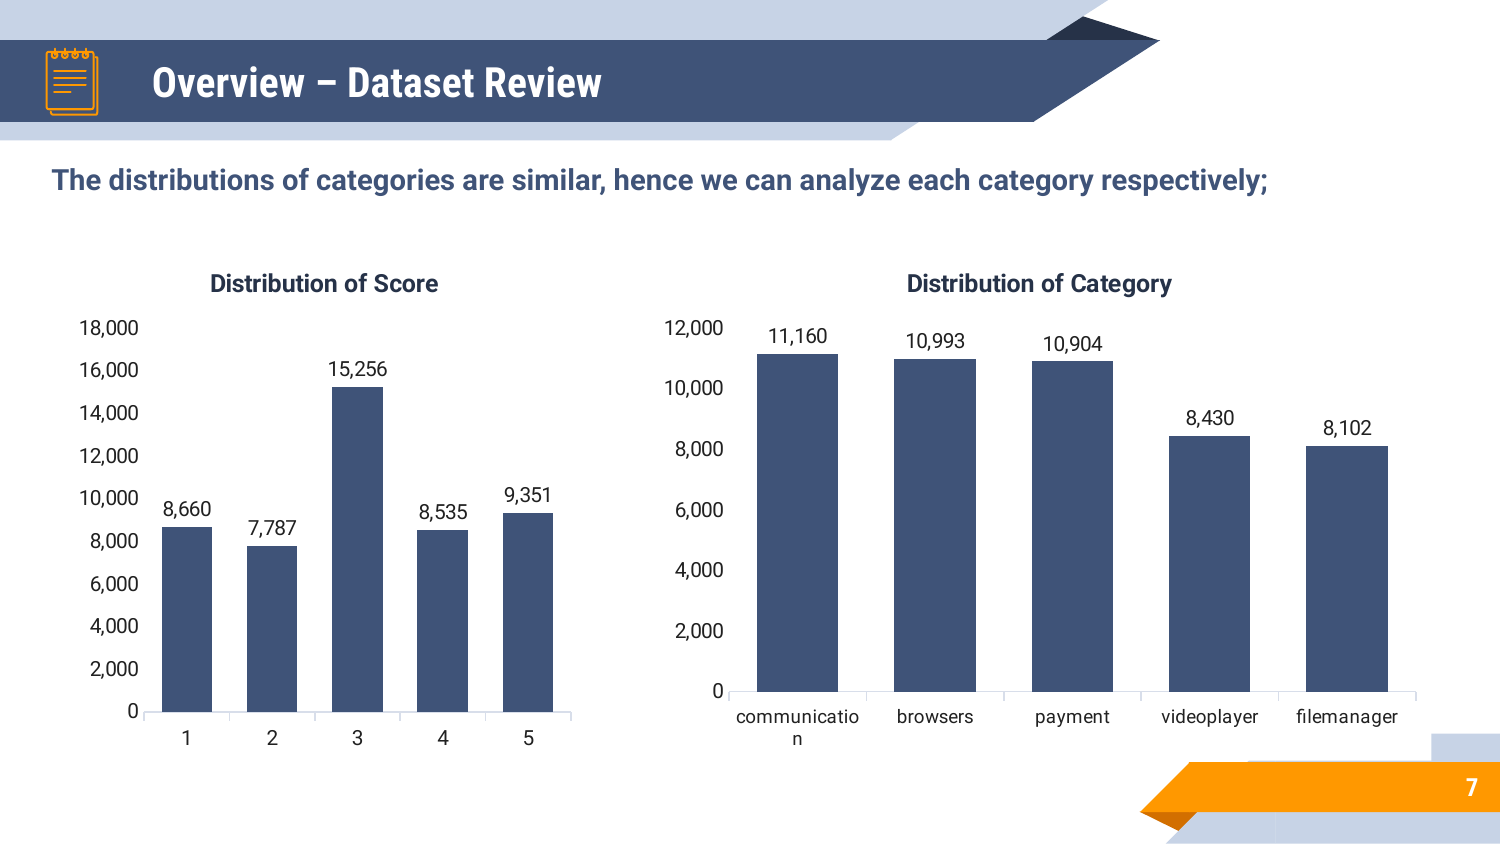

# Overview – Dataset Review

The distributions of categories are similar, hence we can analyze each category respectively;

### Chart: Distribution of Score

| Category | Series 1 |
|---|---|
| 1 | 8660.0 |
| 2 | 7787.0 |
| 3 | 15256.0 |
| 4 | 8535.0 |
| 5 | 9351.0 |

### Chart: Distribution of Category

| Category | Series 1 |
|---|---|
| communication | 11160.0 |
| browsers | 10993.0 |
| payment | 10904.0 |
| videoplayer | 8430.0 |
| filemanager | 8102.0 |
7